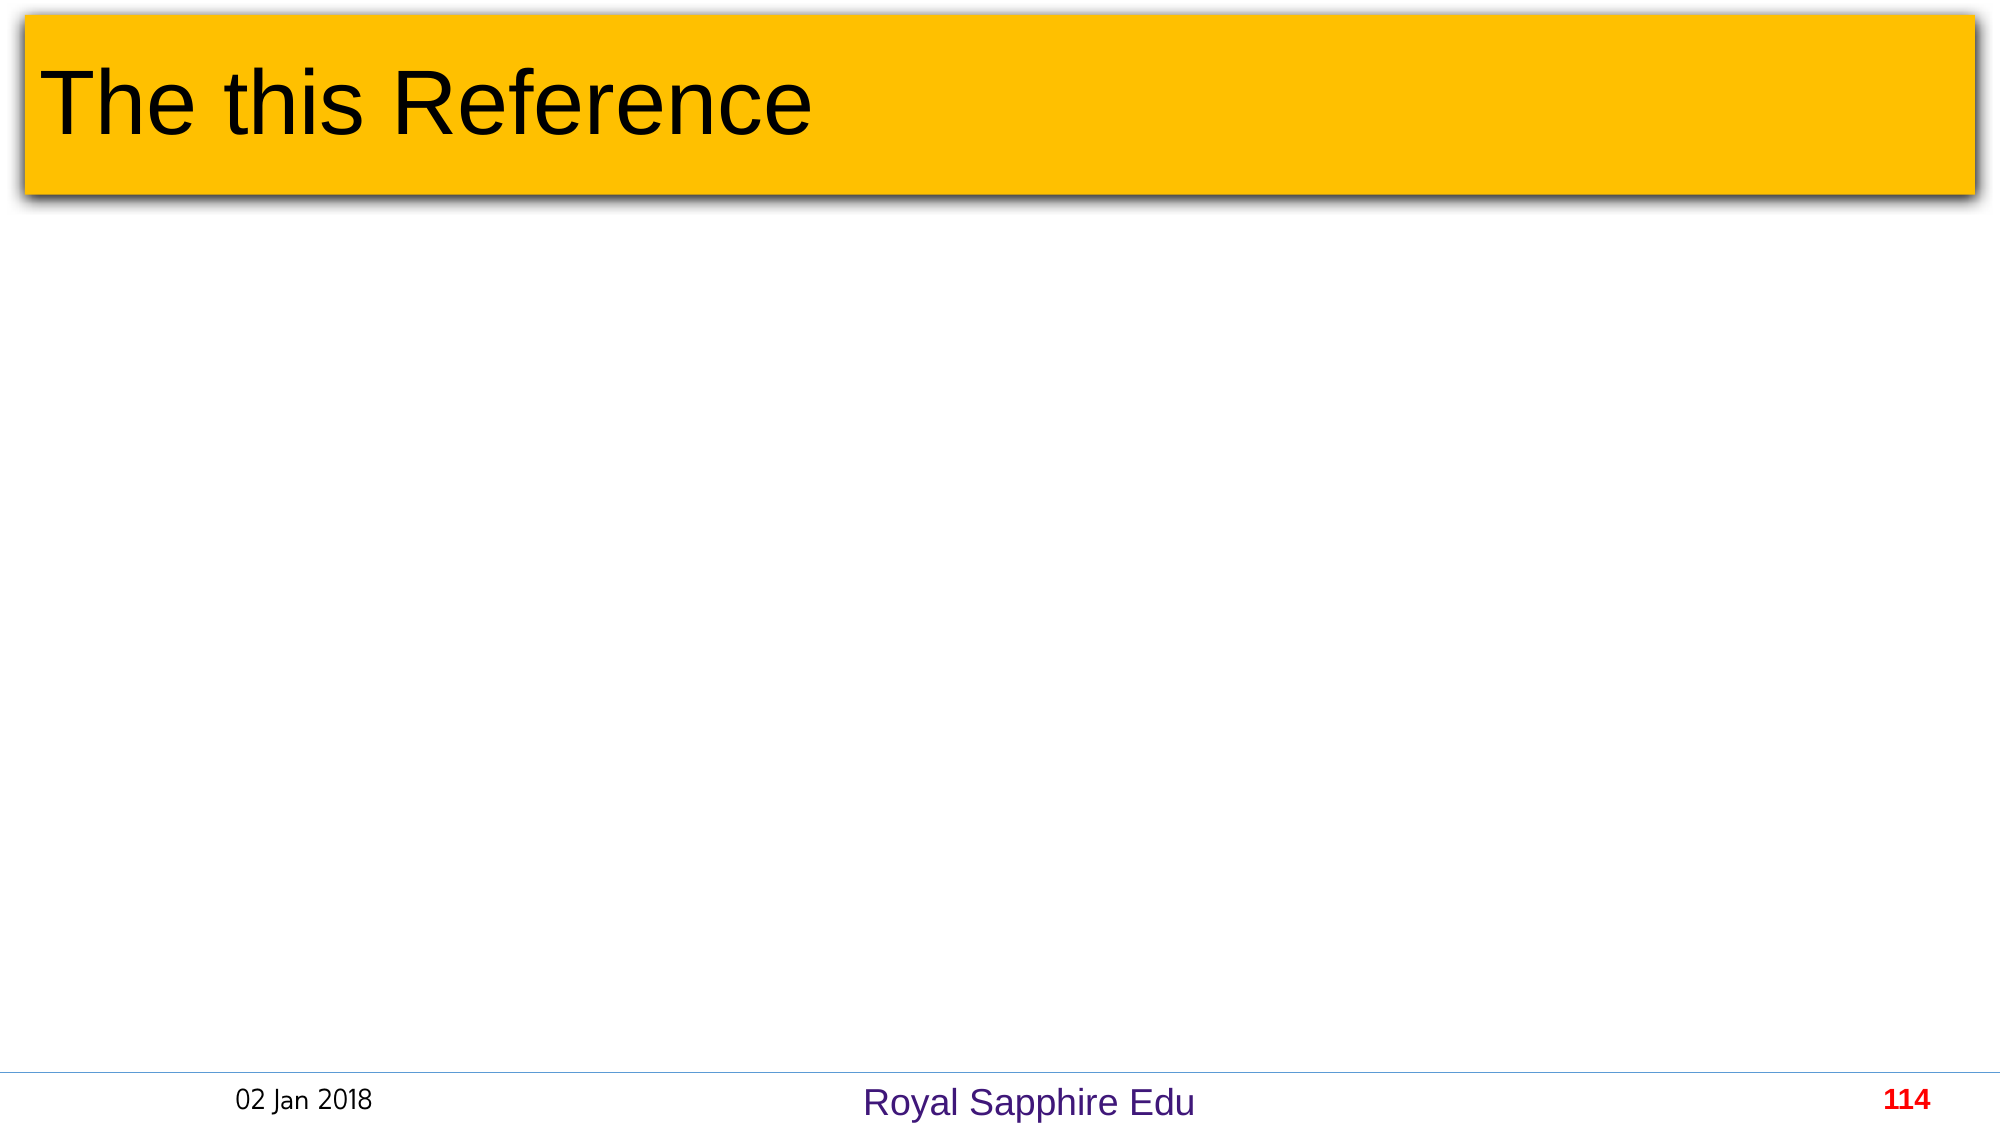

# The this Reference

02 Jan 2018
114